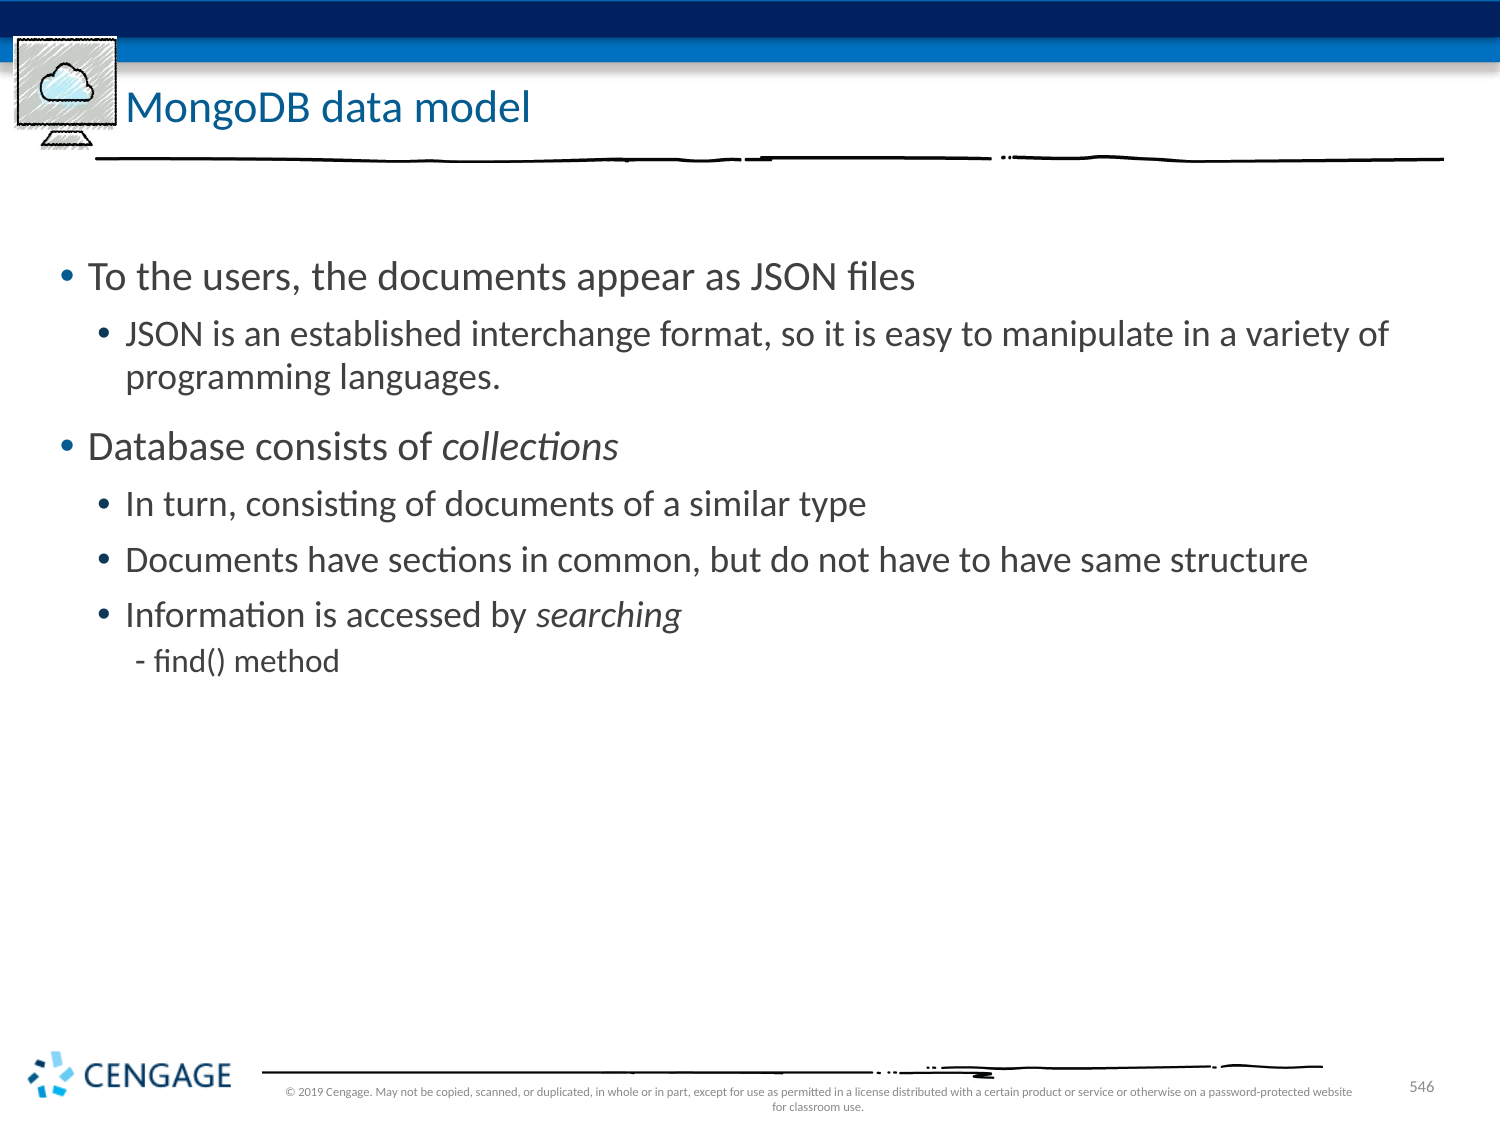

# MongoDB data model
To the users, the documents appear as JSON files
JSON is an established interchange format, so it is easy to manipulate in a variety of programming languages.
Database consists of collections
In turn, consisting of documents of a similar type
Documents have sections in common, but do not have to have same structure
Information is accessed by searching
find() method
© 2019 Cengage. May not be copied, scanned, or duplicated, in whole or in part, except for use as permitted in a license distributed with a certain product or service or otherwise on a password-protected website for classroom use.